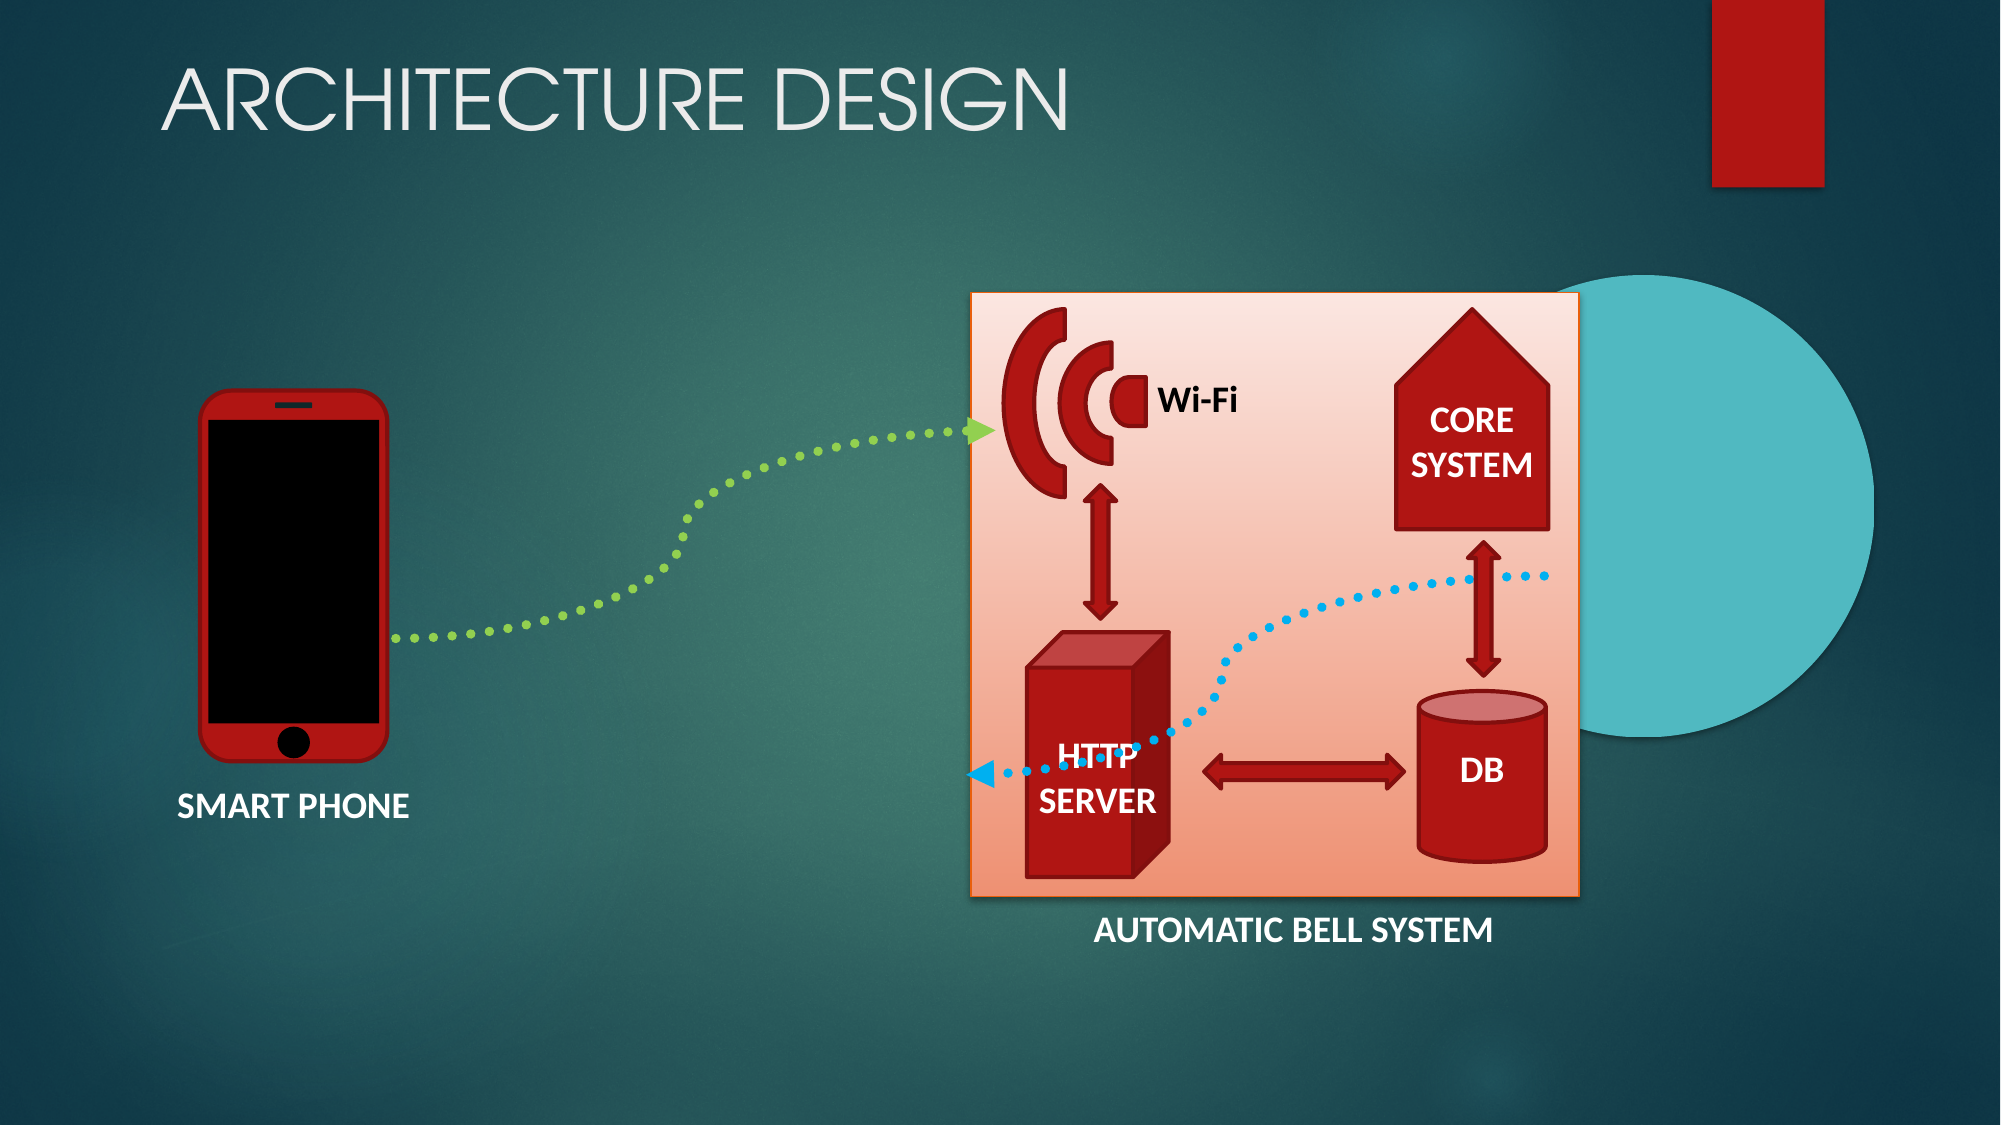

ARCHITECTURE DESIGN

Wi-Fi

CORE
SYSTEM

HTTP
SERVER
DB

SMART PHONE
AUTOMATIC BELL SYSTEM